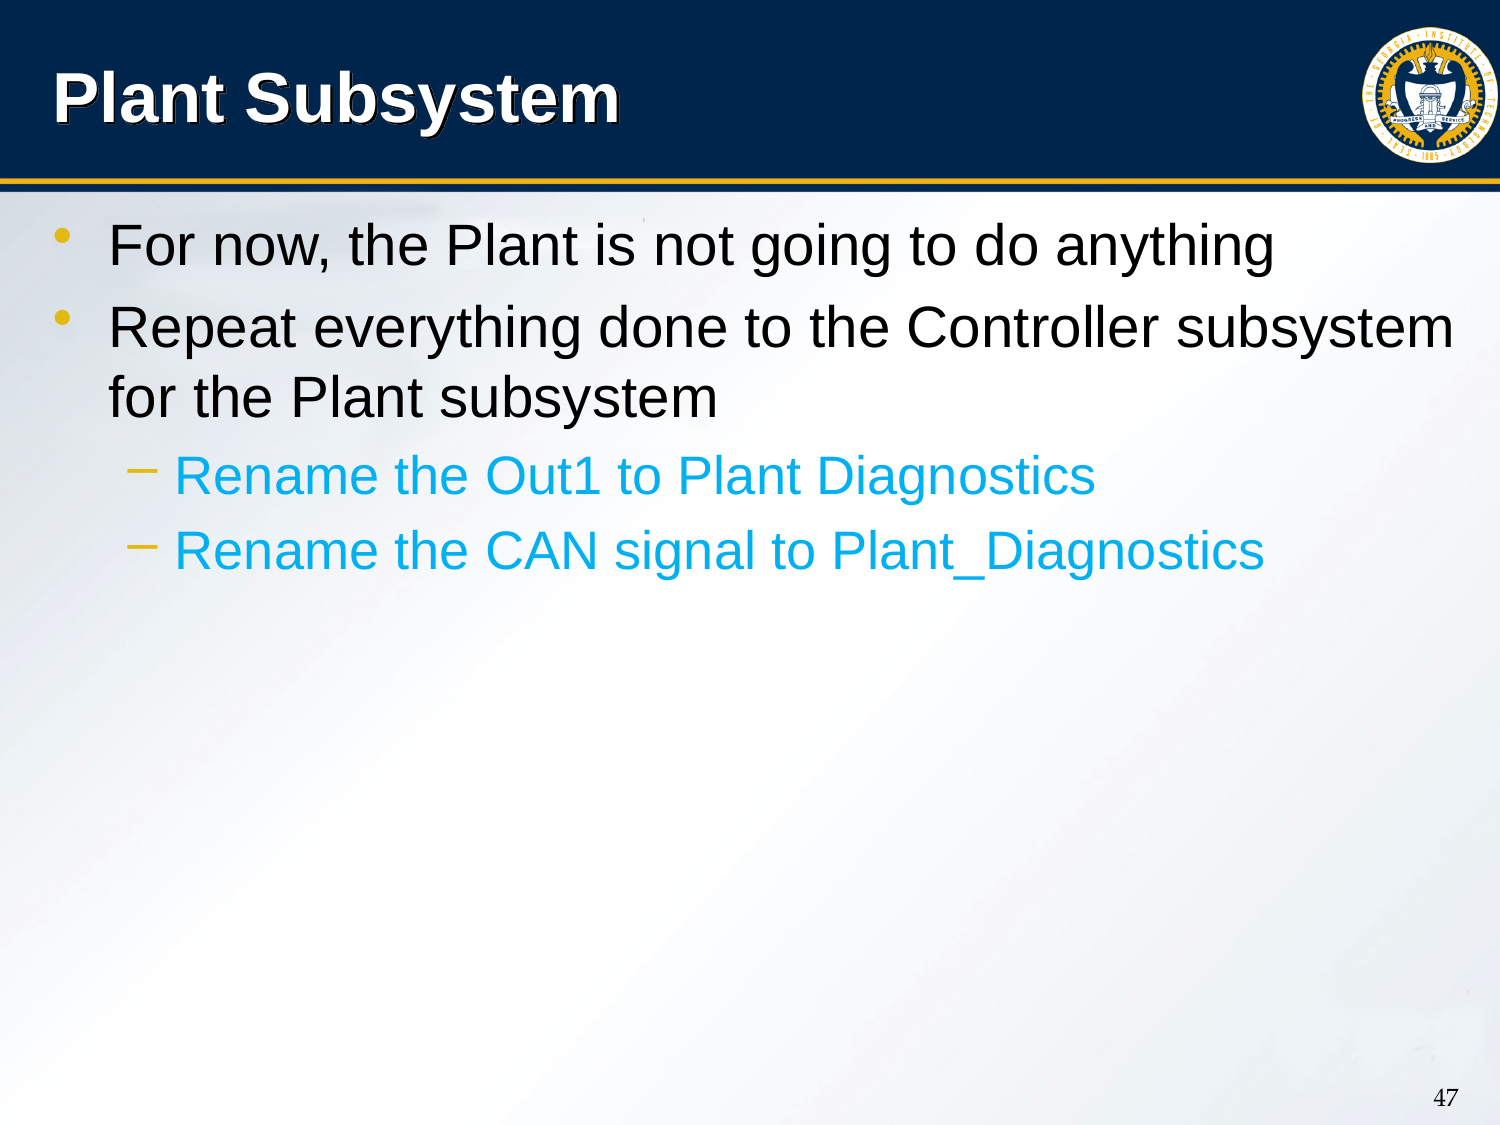

# Plant Subsystem

For now, the Plant is not going to do anything
Repeat everything done to the Controller subsystem for the Plant subsystem
Rename the Out1 to Plant Diagnostics
Rename the CAN signal to Plant_Diagnostics